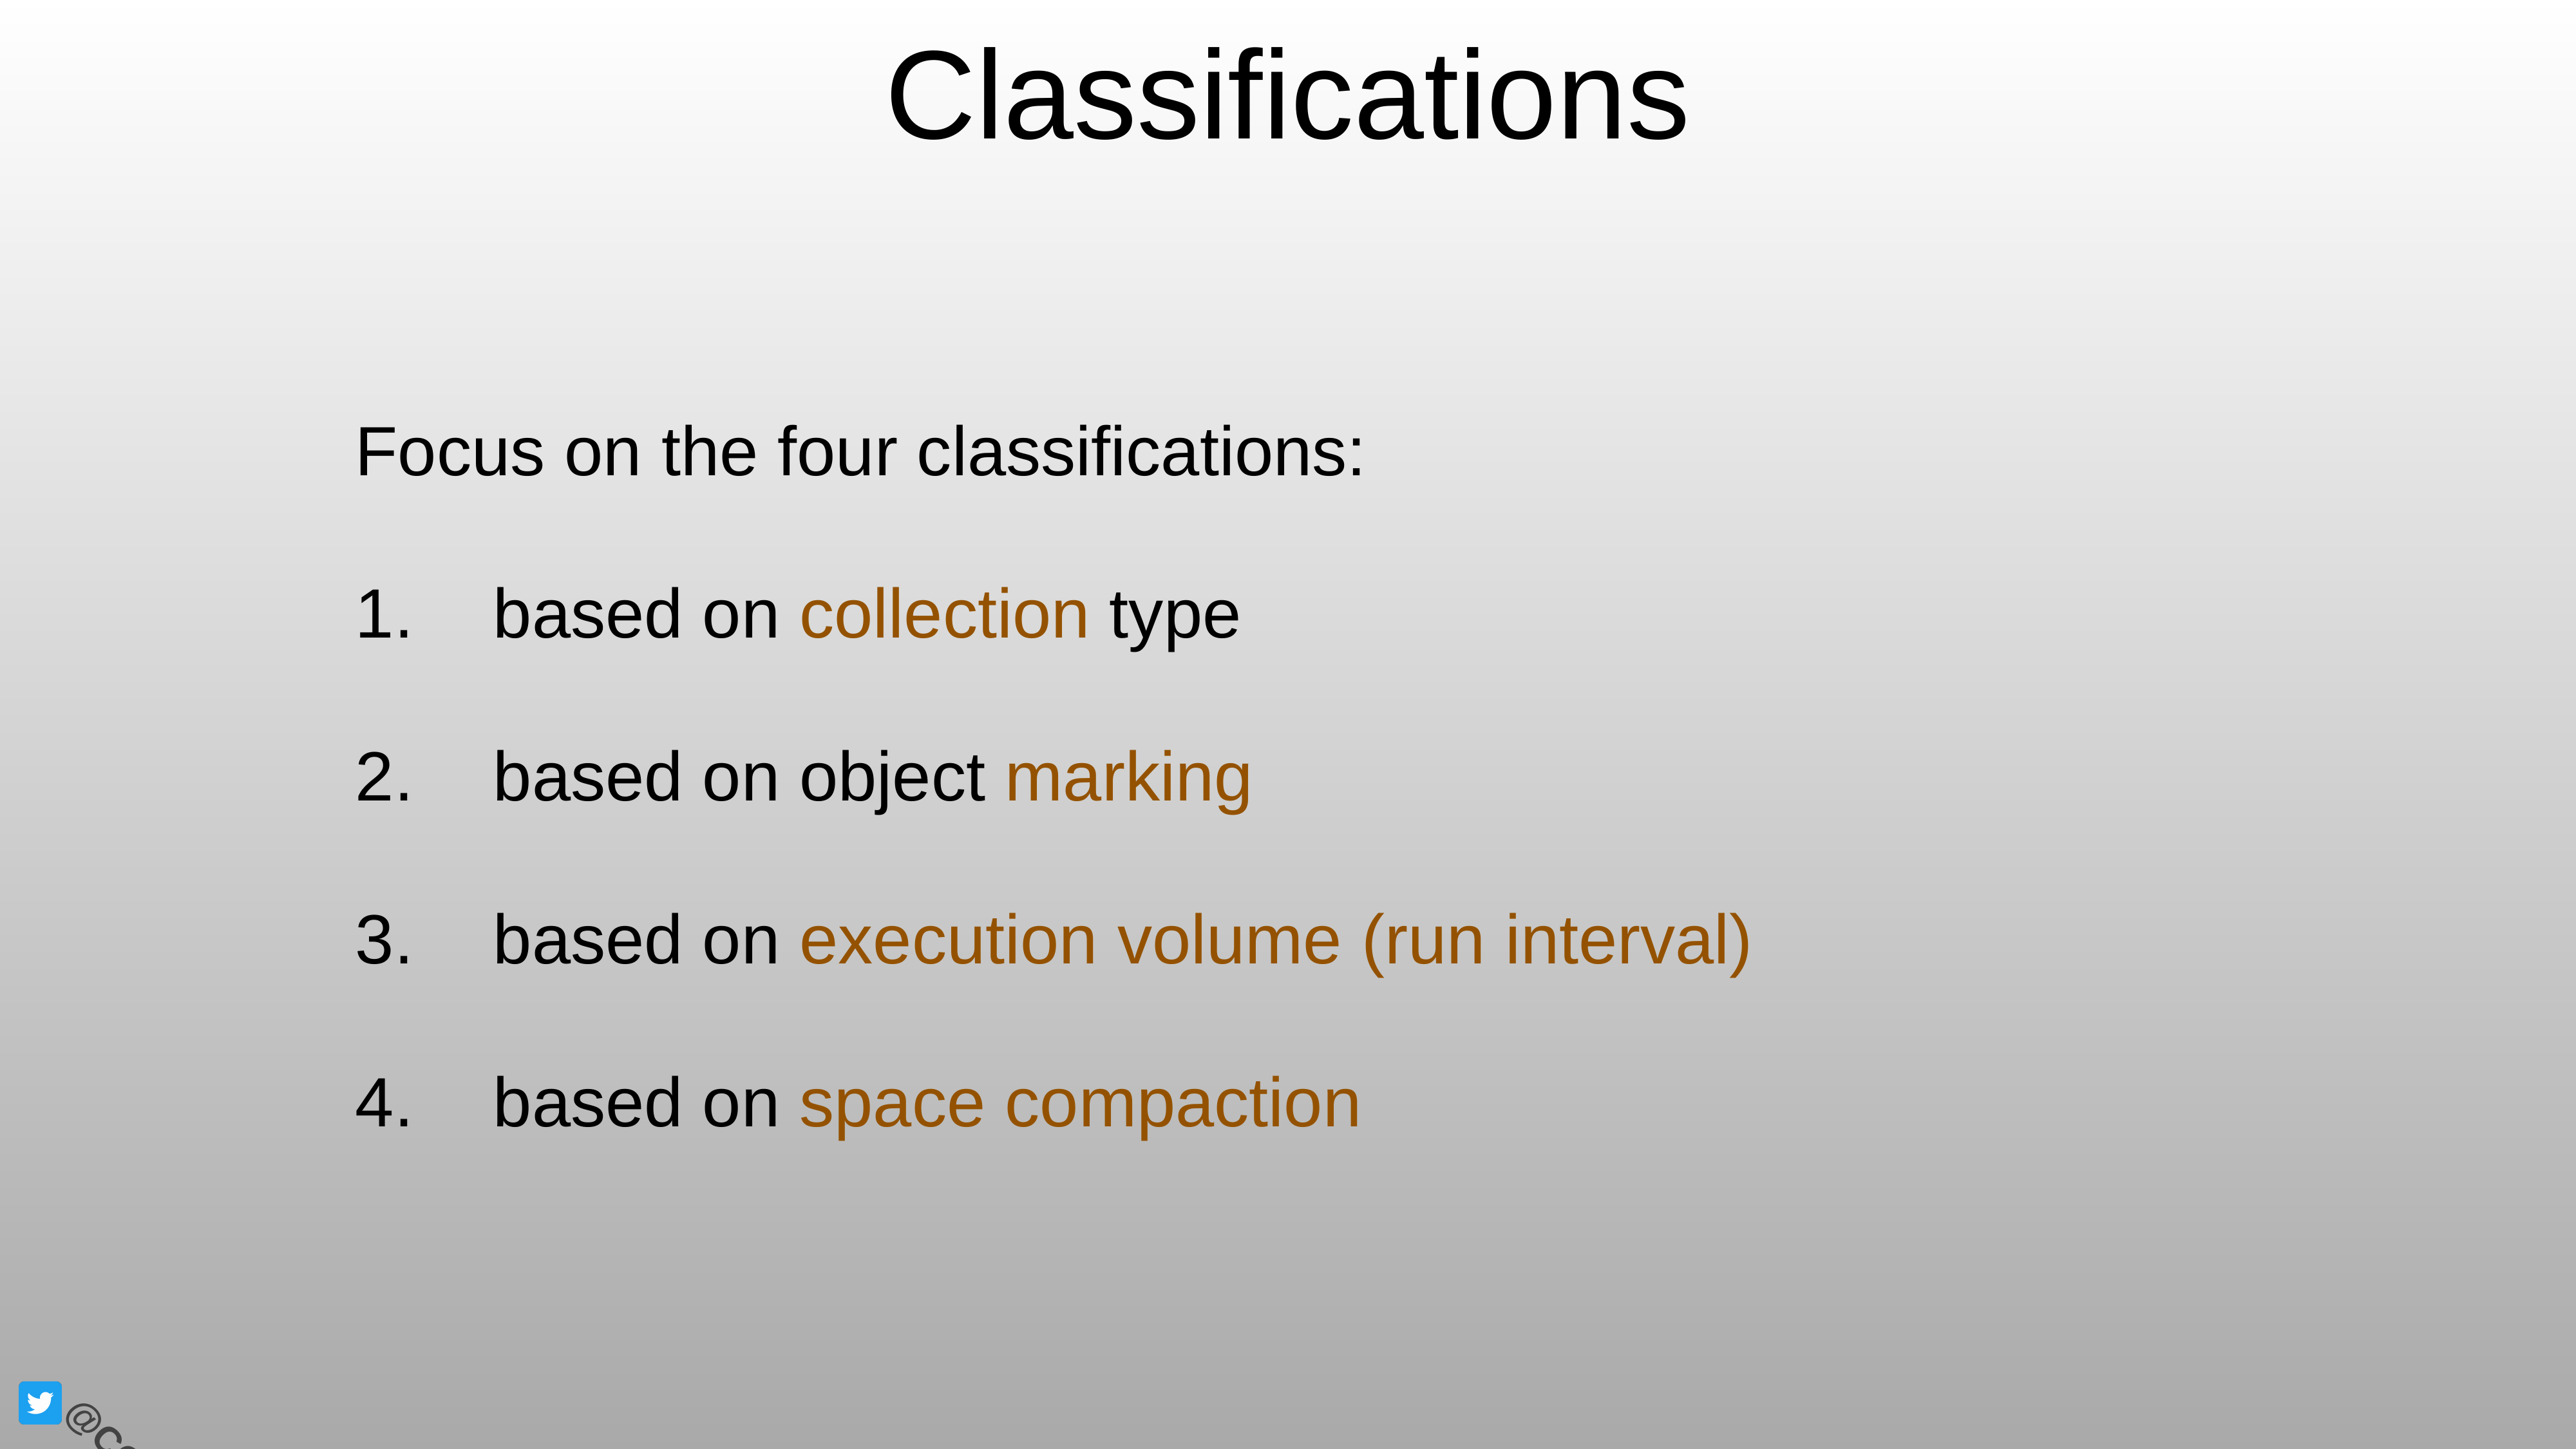

# Classifications
Focus on the four classifications:
based on collection type
based on object marking
based on execution volume (run interval)
based on space compaction
8